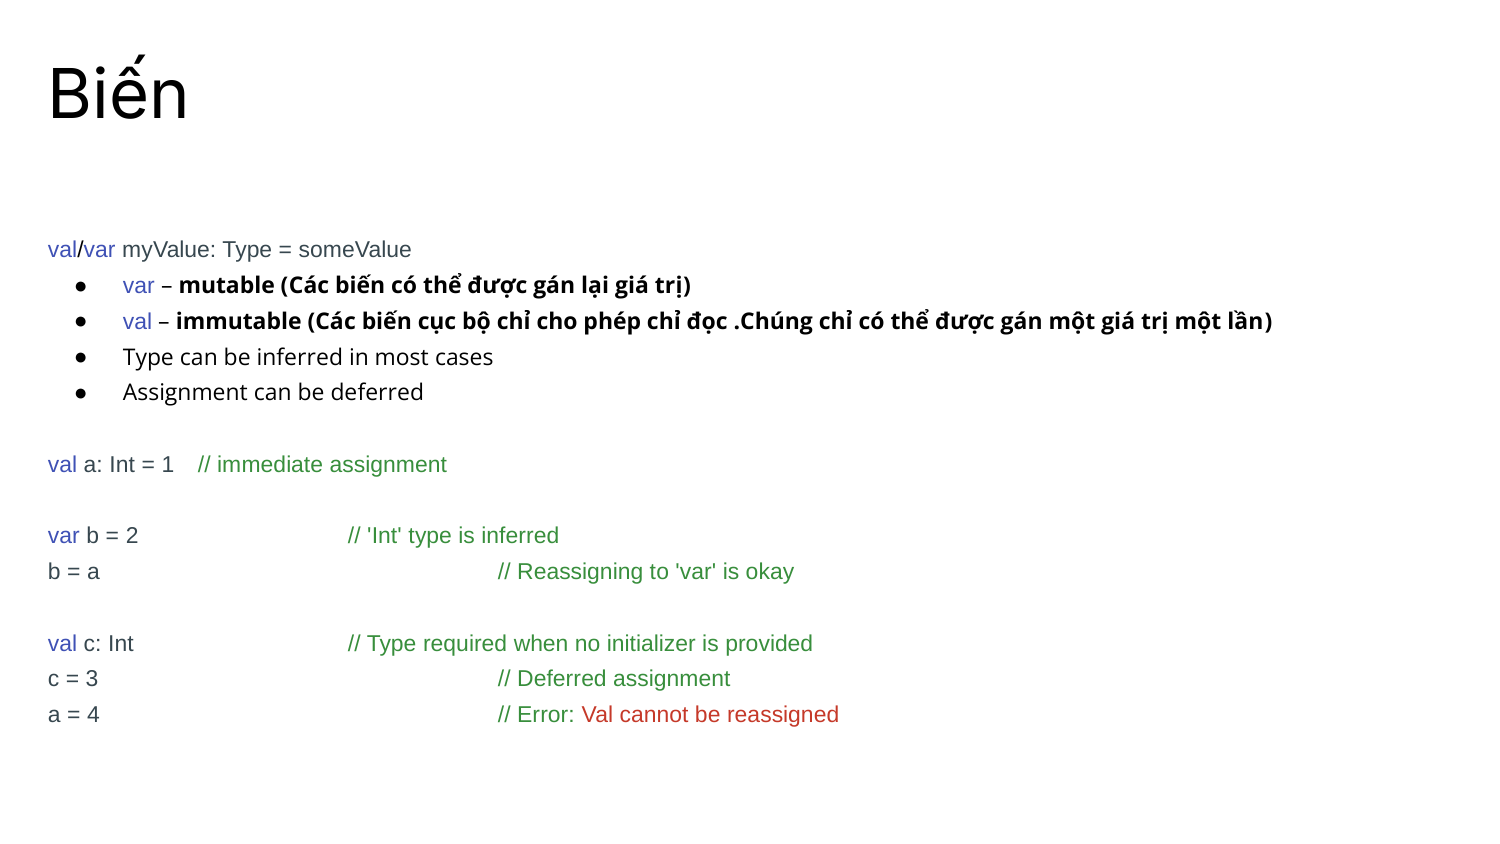

# Biến
val/var myValue: Type = someValue
var – mutable (Các biến có thể được gán lại giá trị)
val – immutable (Các biến cục bộ chỉ cho phép chỉ đọc .Chúng chỉ có thể được gán một giá trị một lần)
Type can be inferred in most cases
Assignment can be deferred

val a: Int = 1	// immediate assignment

var b = 2		// 'Int' type is inferred
b = a 			// Reassigning to 'var' is okay

val c: Int		// Type required when no initializer is provided
c = 3			// Deferred assignment
a = 4			// Error: Val cannot be reassigned